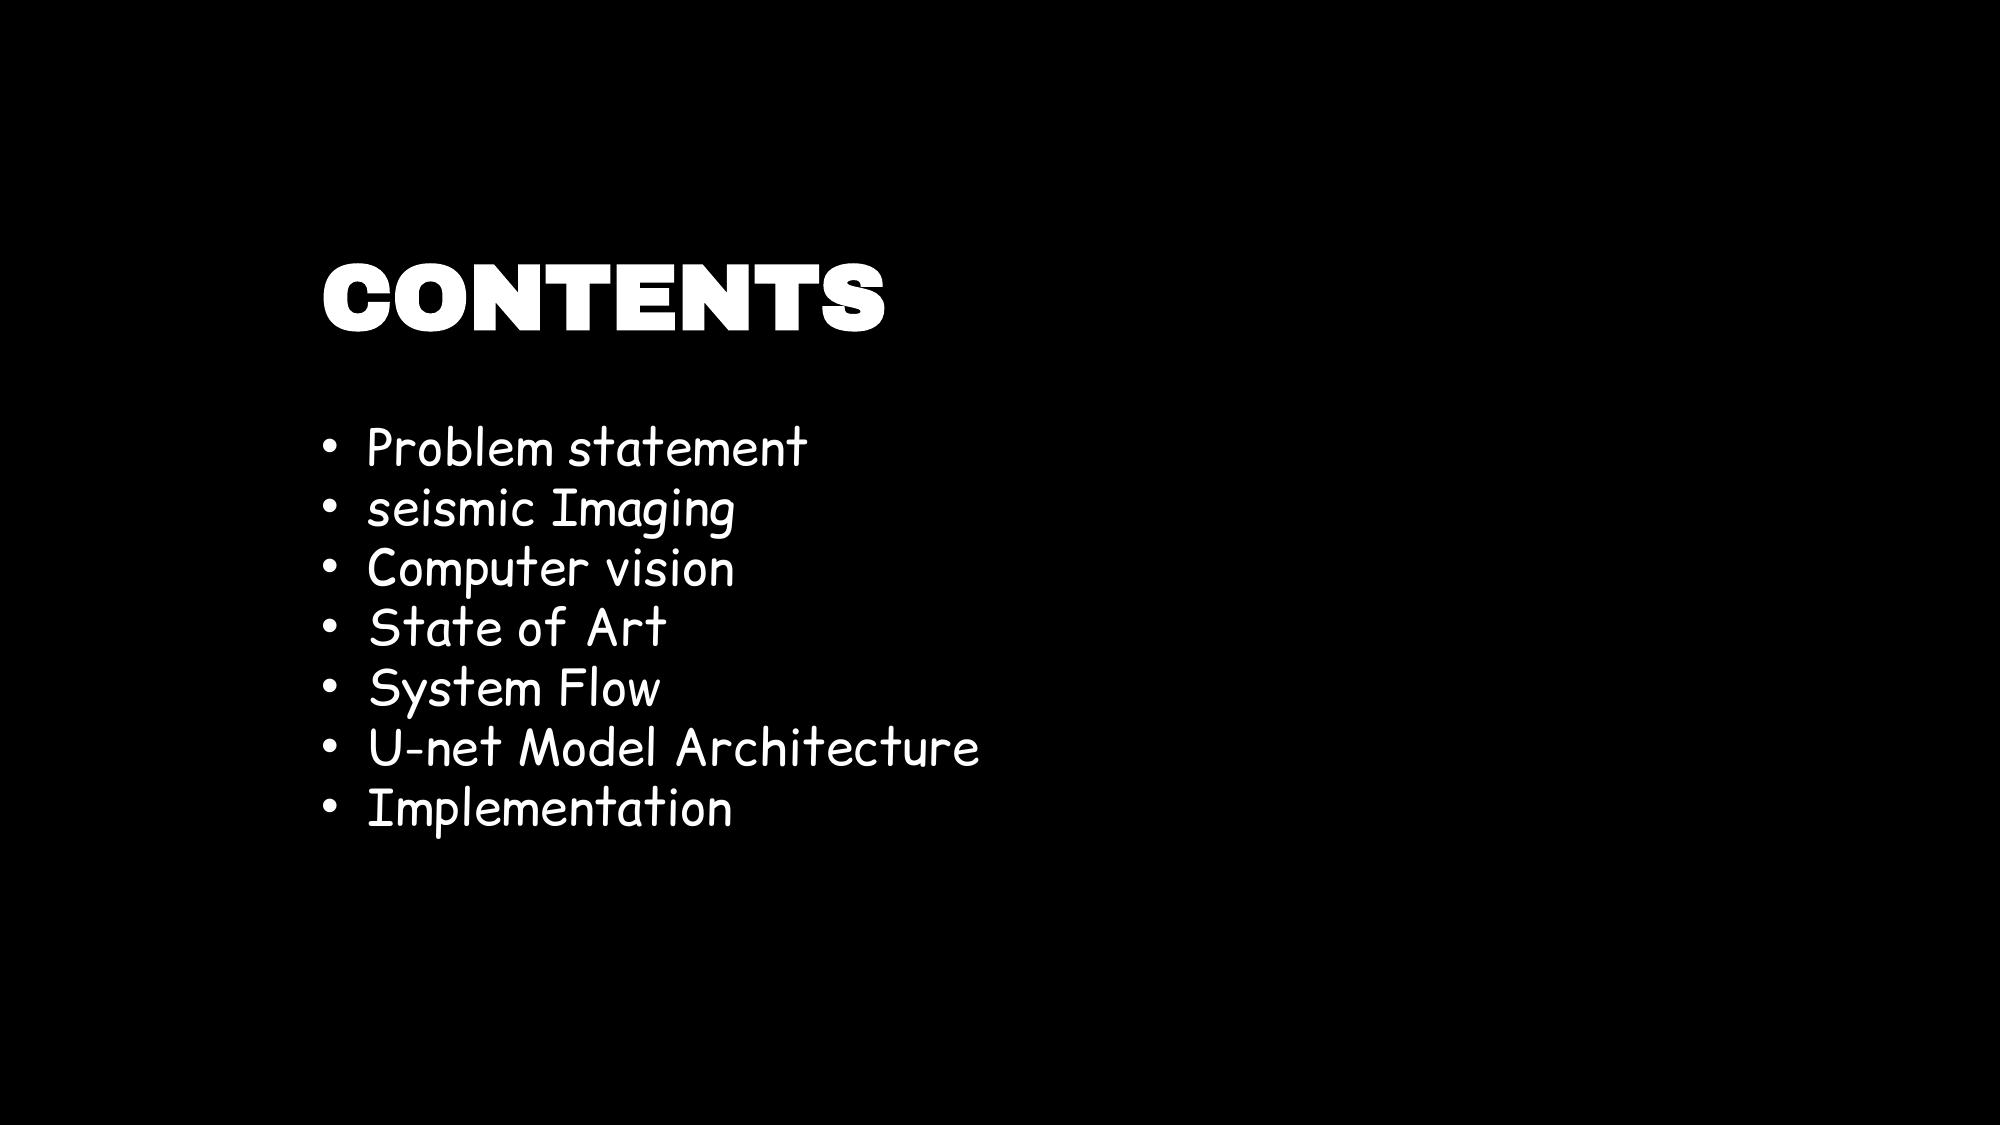

CONTENTS
Problem statement
seismic Imaging
Computer vision
State of Art
System Flow
U-net Model Architecture
Implementation